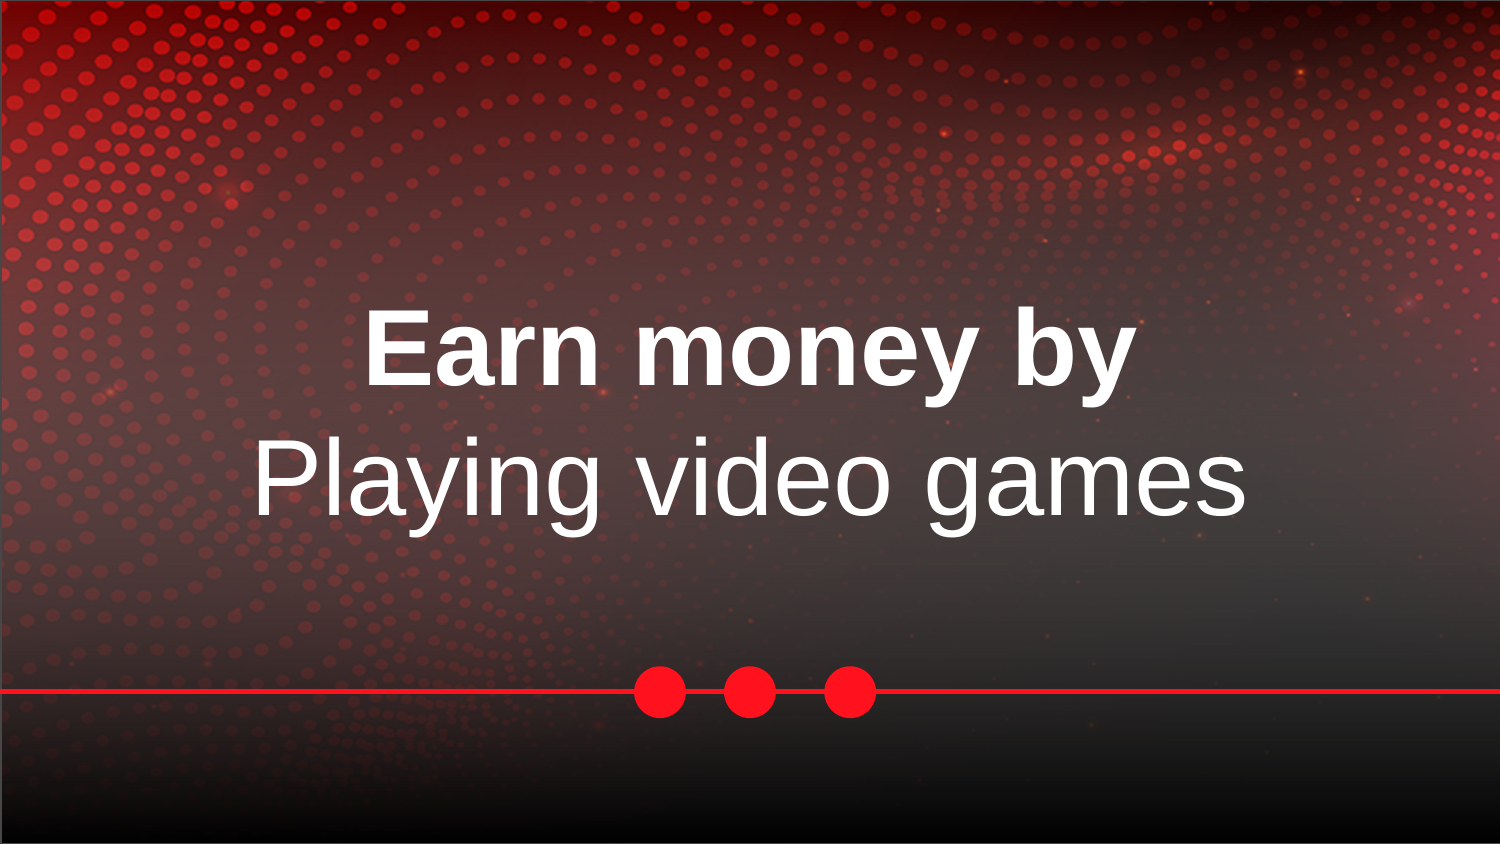

# Earn money by Playing video games